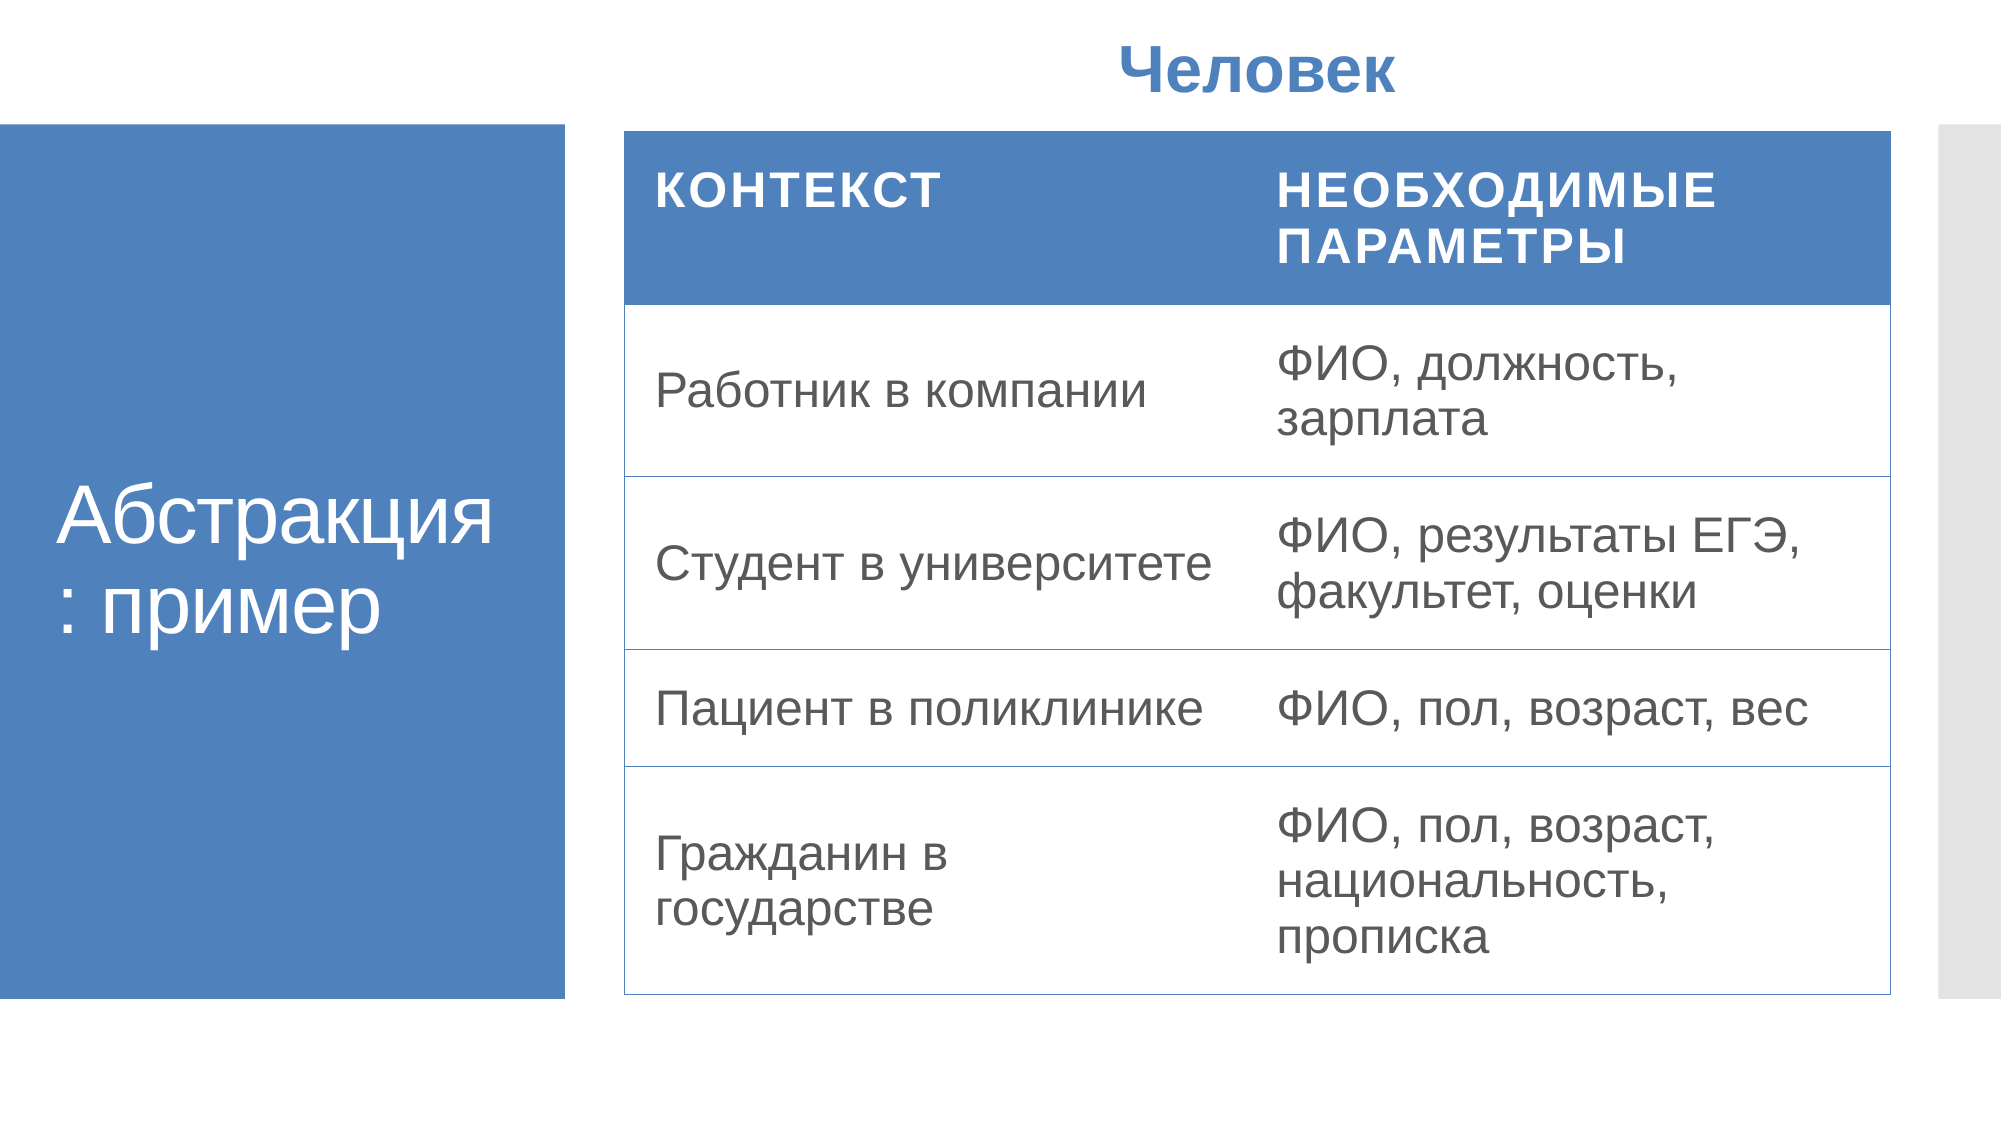

Человек
| Контекст | Необходимые ПАРаметры |
| --- | --- |
| Работник в компании | ФИО, должность, зарплата |
| Студент в университете | ФИО, результаты ЕГЭ, факультет, оценки |
| Пациент в поликлинике | ФИО, пол, возраст, вес |
| Гражданин в государстве | ФИО, пол, возраст, национальность, прописка |
# Абстракция: пример